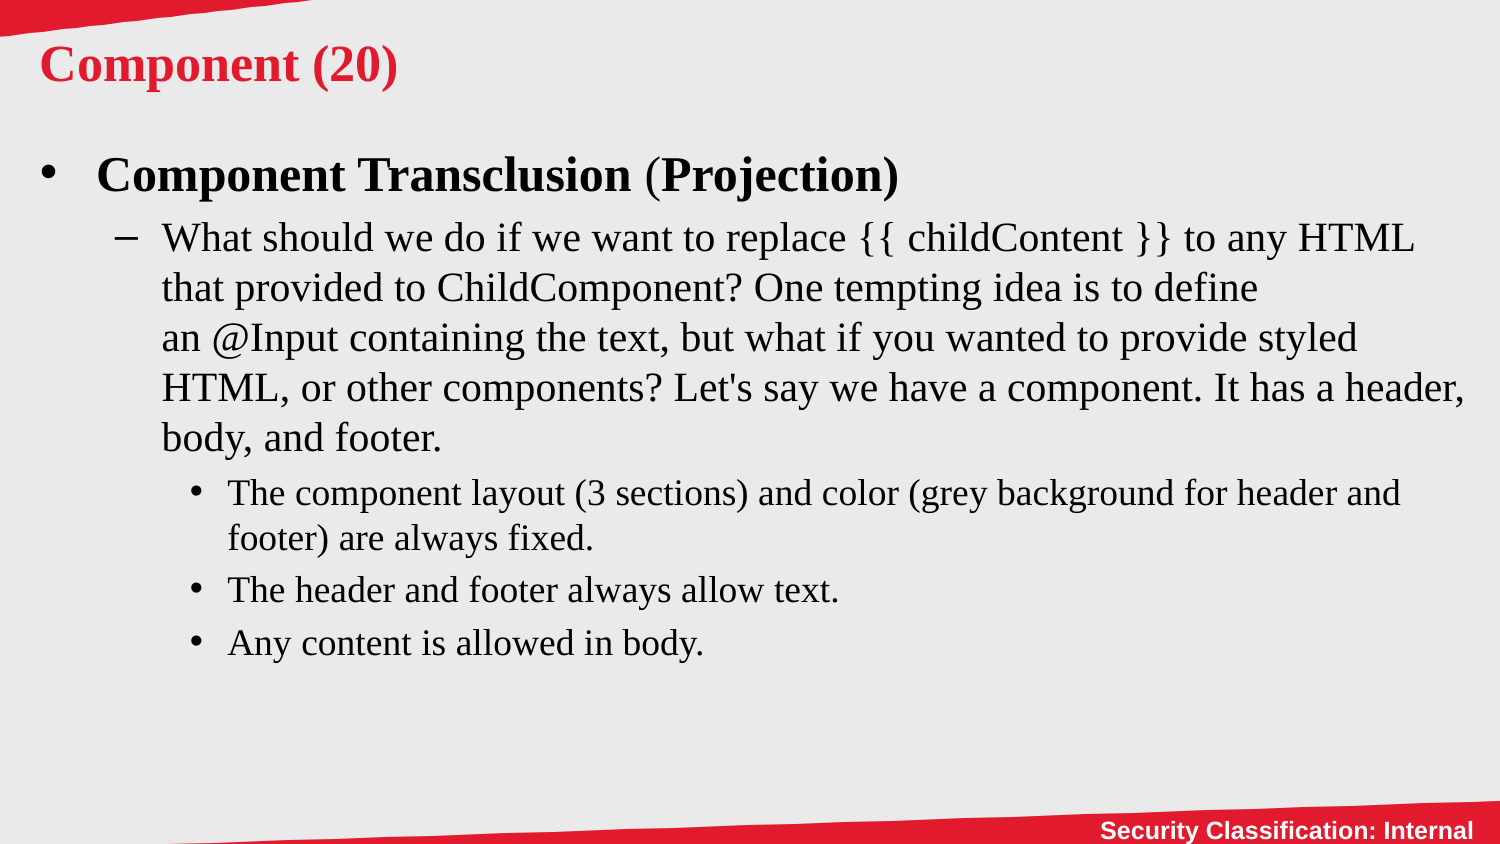

# Component (20)
Component Transclusion (Projection)
What should we do if we want to replace {{ childContent }} to any HTML that provided to ChildComponent? One tempting idea is to define an @Input containing the text, but what if you wanted to provide styled HTML, or other components? Let's say we have a component. It has a header, body, and footer.
The component layout (3 sections) and color (grey background for header and footer) are always fixed.
The header and footer always allow text.
Any content is allowed in body.